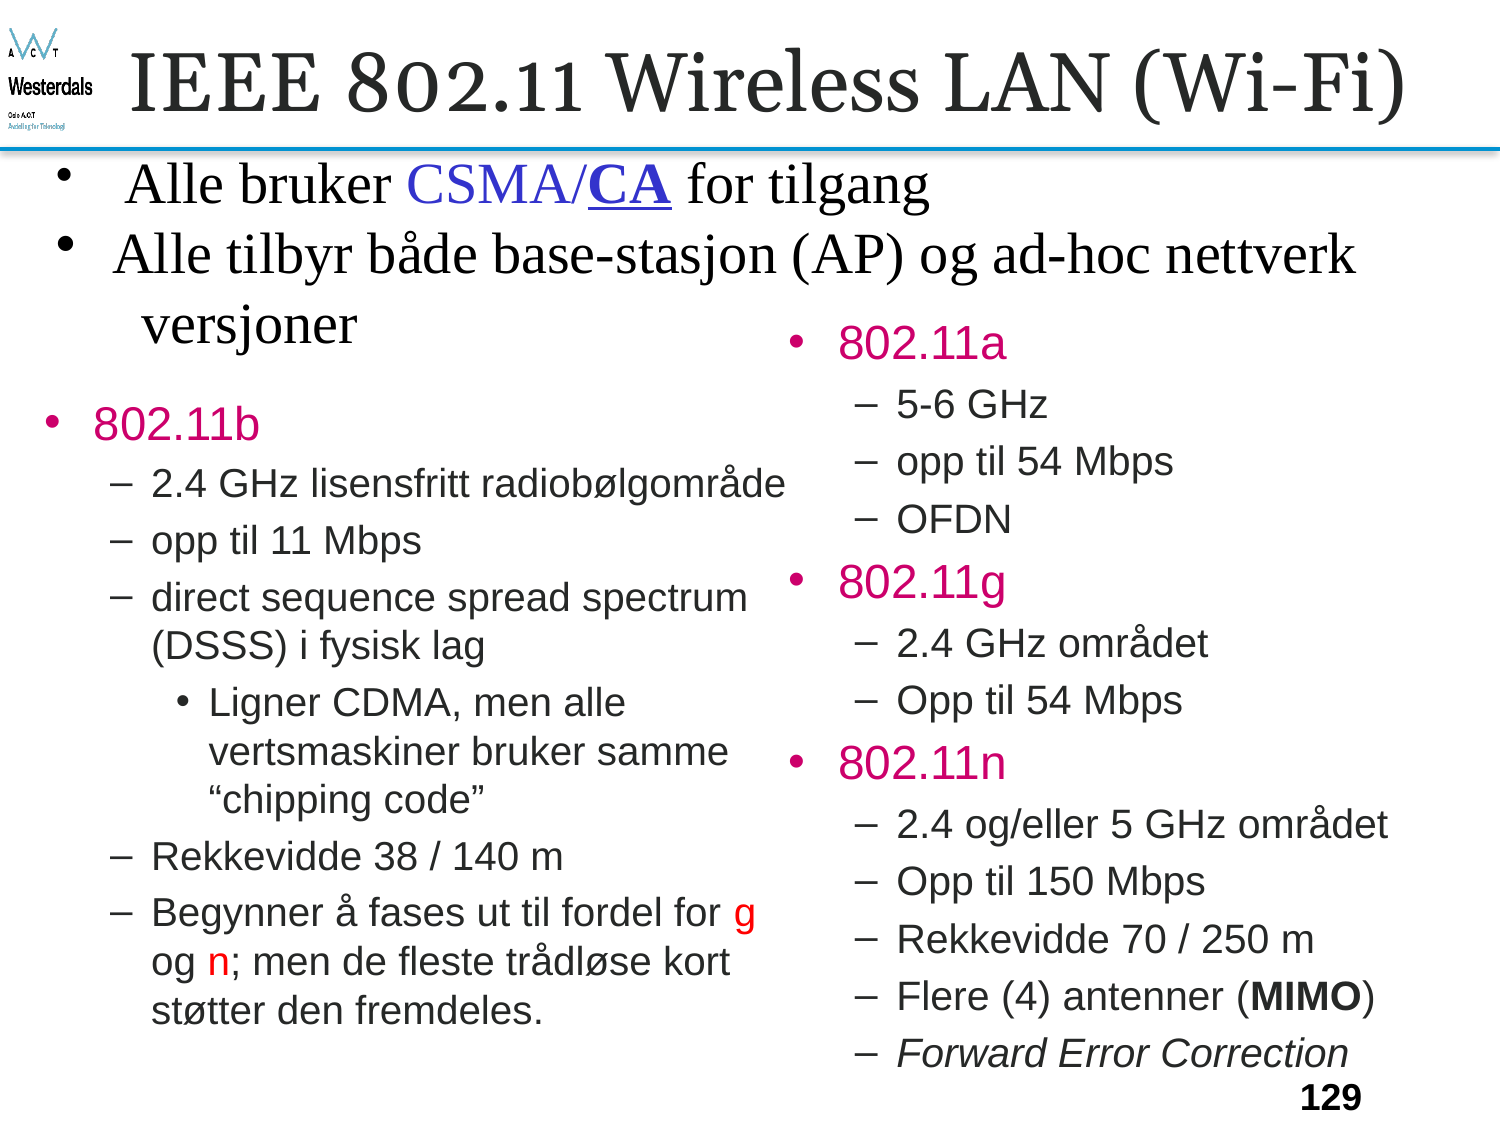

# IEEE 802.11 Wireless LAN (Wi-Fi)
 Alle bruker CSMA/CA for tilgang
Alle tilbyr både base-stasjon (AP) og ad-hoc nettverk
  versjoner

802.11a
5-6 GHz
opp til 54 Mbps
OFDN
802.11g
2.4 GHz området
Opp til 54 Mbps
802.11n
2.4 og/eller 5 GHz området
Opp til 150 Mbps
Rekkevidde 70 / 250 m
Flere (4) antenner (MIMO)
Forward Error Correction

802.11b
2.4 GHz lisensfritt radiobølgområde
opp til 11 Mbps
direct sequence spread spectrum (DSSS) i fysisk lag
Ligner CDMA, men alle vertsmaskiner bruker samme “chipping code”
Rekkevidde 38 / 140 m
Begynner å fases ut til fordel for g og n; men de fleste trådløse kort støtter den fremdeles.
Bjørn O. Listog -- blistog@nith.no
129